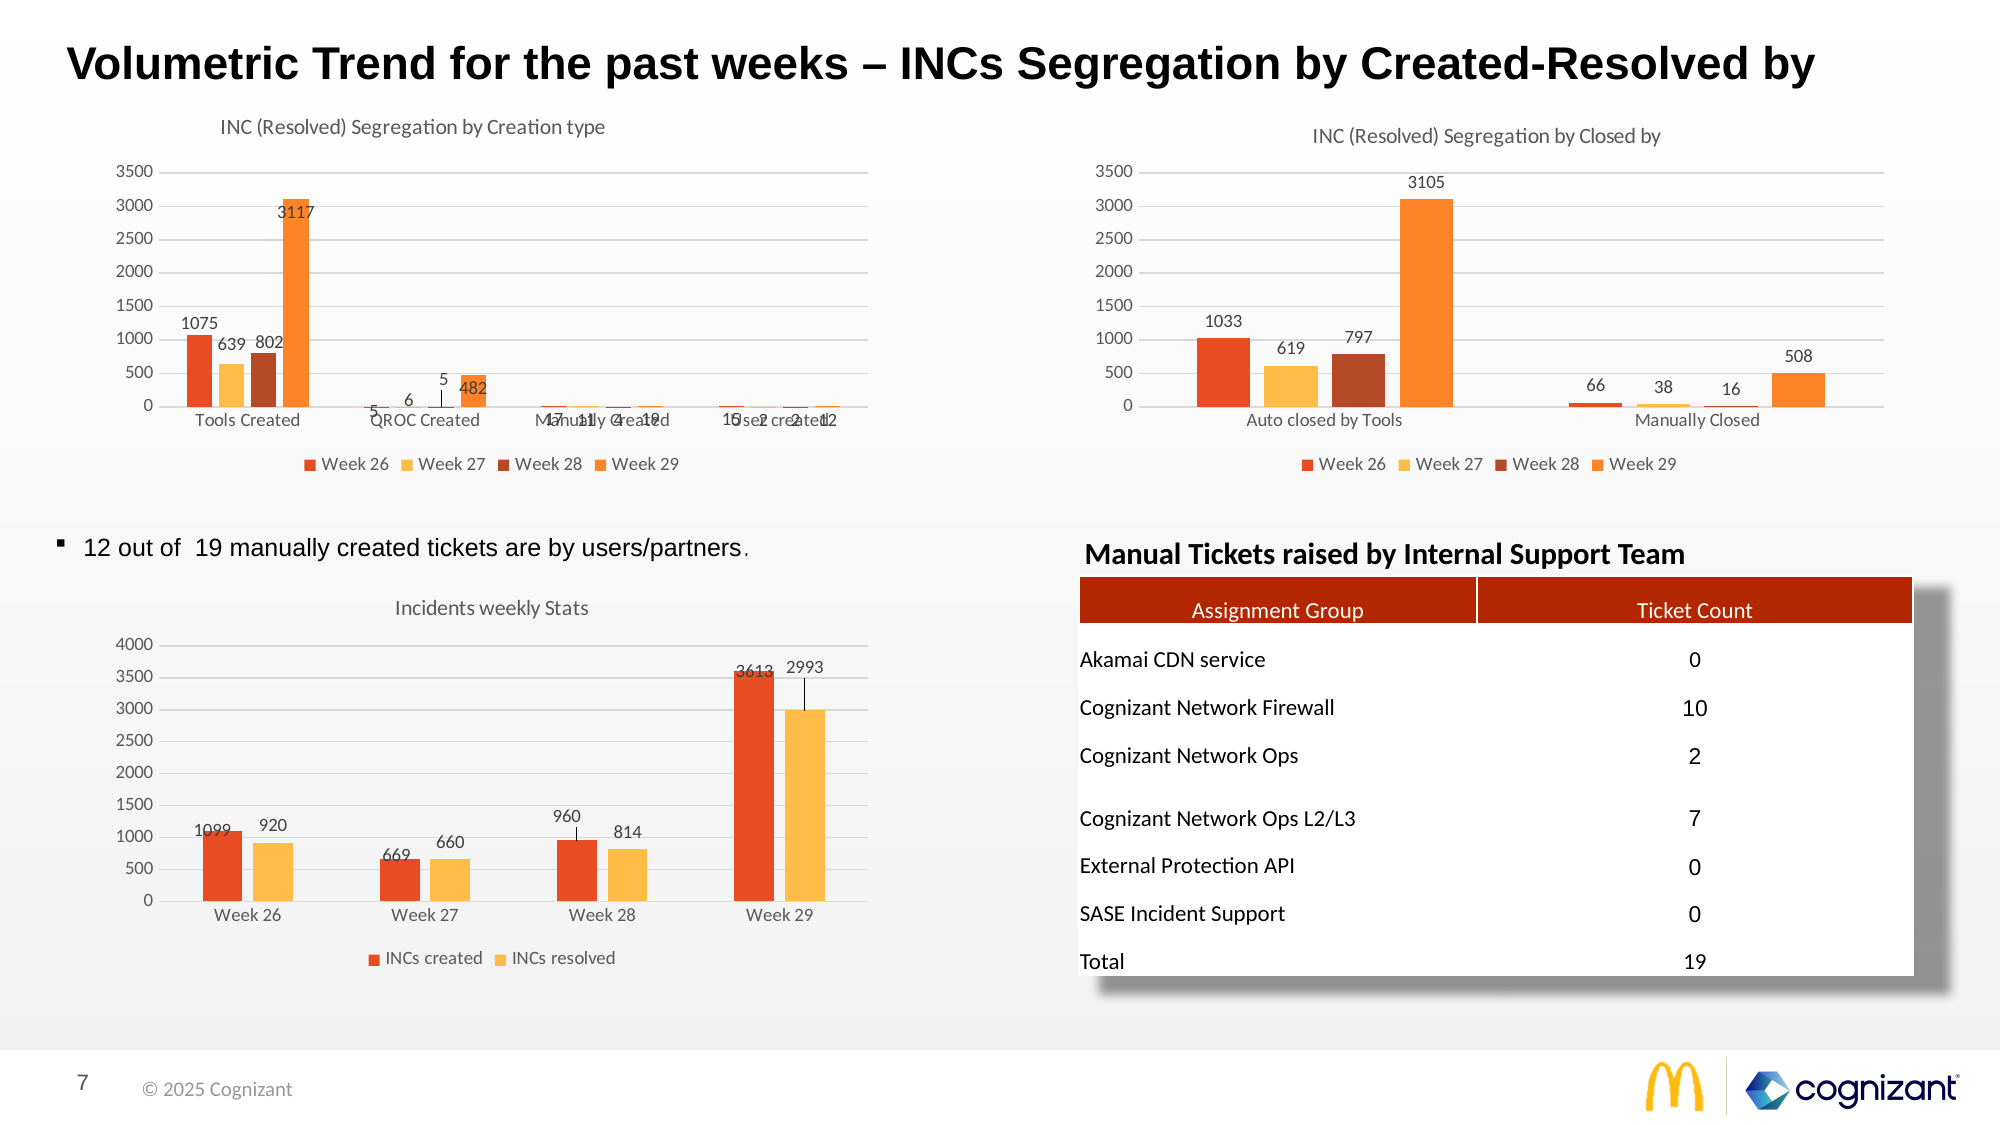

# Volumetric Trend for the past weeks – INCs Segregation by Created-Resolved by

### Chart: INC (Resolved) Segregation by Creation type

| Category | Week 26 | Week 27 | Week 28 | Week 29 |
|---|---|---|---|---|
| Tools Created | 1075.0 | 639.0 | 802.0 | 3117.0 |
| QROC Created | 5.0 | 6.0 | 5.0 | 482.0 |
| Manually Created | 17.0 | 11.0 | 4.0 | 19.0 |
| User created | 15.0 | 2.0 | 2.0 | 12.0 |

### Chart: INC (Resolved) Segregation by Closed by

| Category | Week 26 | Week 27 | Week 28 | Week 29 |
|---|---|---|---|---|
| Auto closed by Tools | 1033.0 | 619.0 | 797.0 | 3105.0 |
| Manually Closed | 66.0 | 38.0 | 16.0 | 508.0 |
12 out of  19 manually created tickets are by users/partners.
Manual Tickets raised by Internal Support Team

### Chart: Incidents weekly Stats

| Category | INCs created | INCs resolved |
|---|---|---|
| Week 26 | 1099.0 | 920.0 |
| Week 27 | 669.0 | 660.0 |
| Week 28 | 960.0 | 814.0 |
| Week 29 | 3613.0 | 2993.0 |
| Assignment Group | Ticket Count |
| --- | --- |
| Akamai CDN service | 0 |
| Cognizant Network Firewall | 10 |
| Cognizant Network Ops | 2 |
| Cognizant Network Ops L2/L3 | 7 |
| External Protection API | 0 |
| SASE Incident Support | 0 |
| Total | 19 |
© 2025 Cognizant